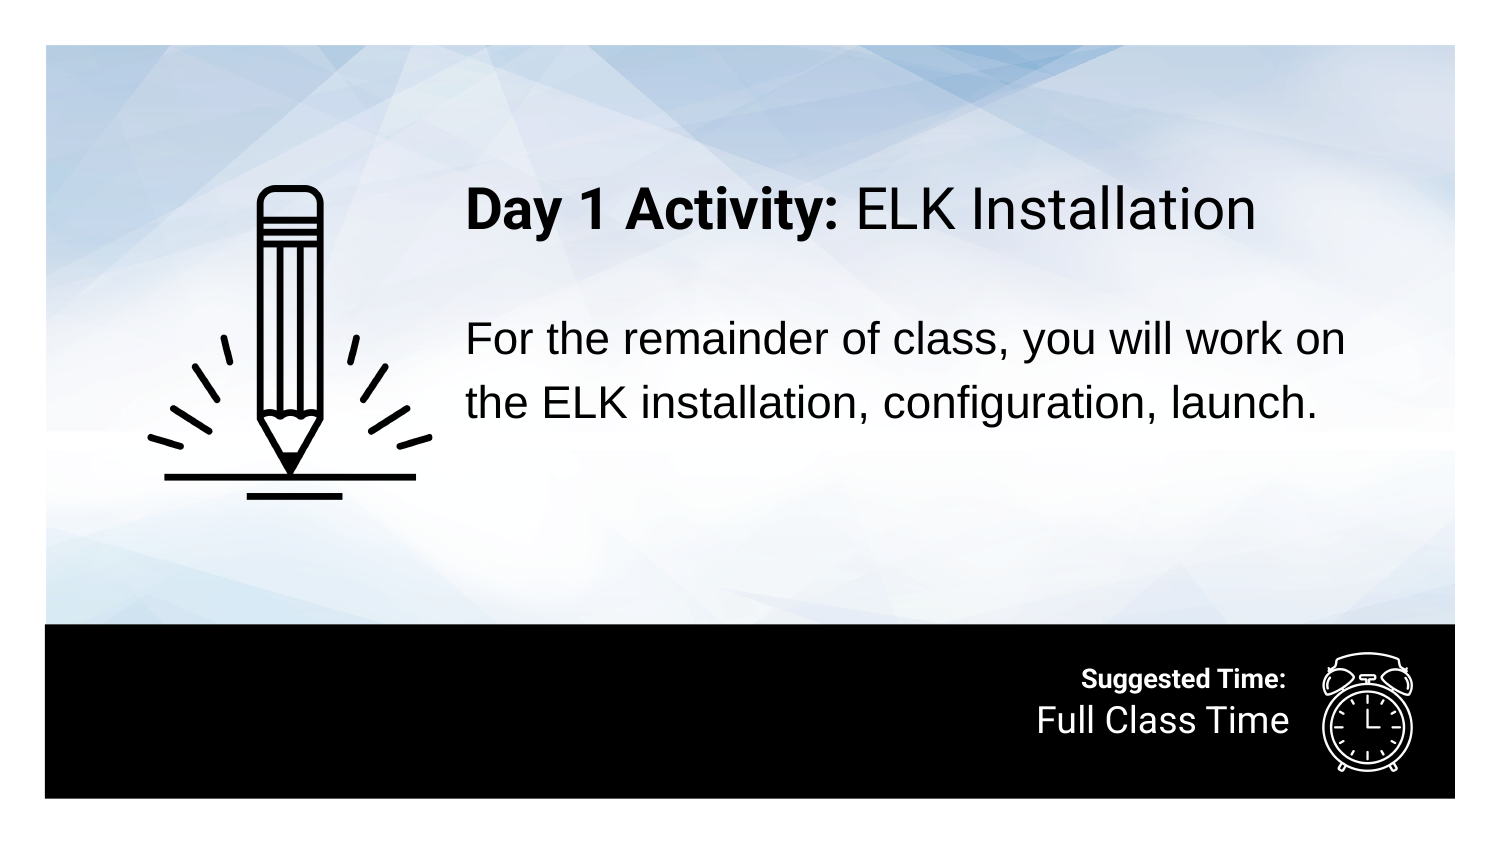

Day 1 Activity: ELK Installation

For the remainder of class, you will work on the ELK installation, configuration, launch.
# Full Class Time